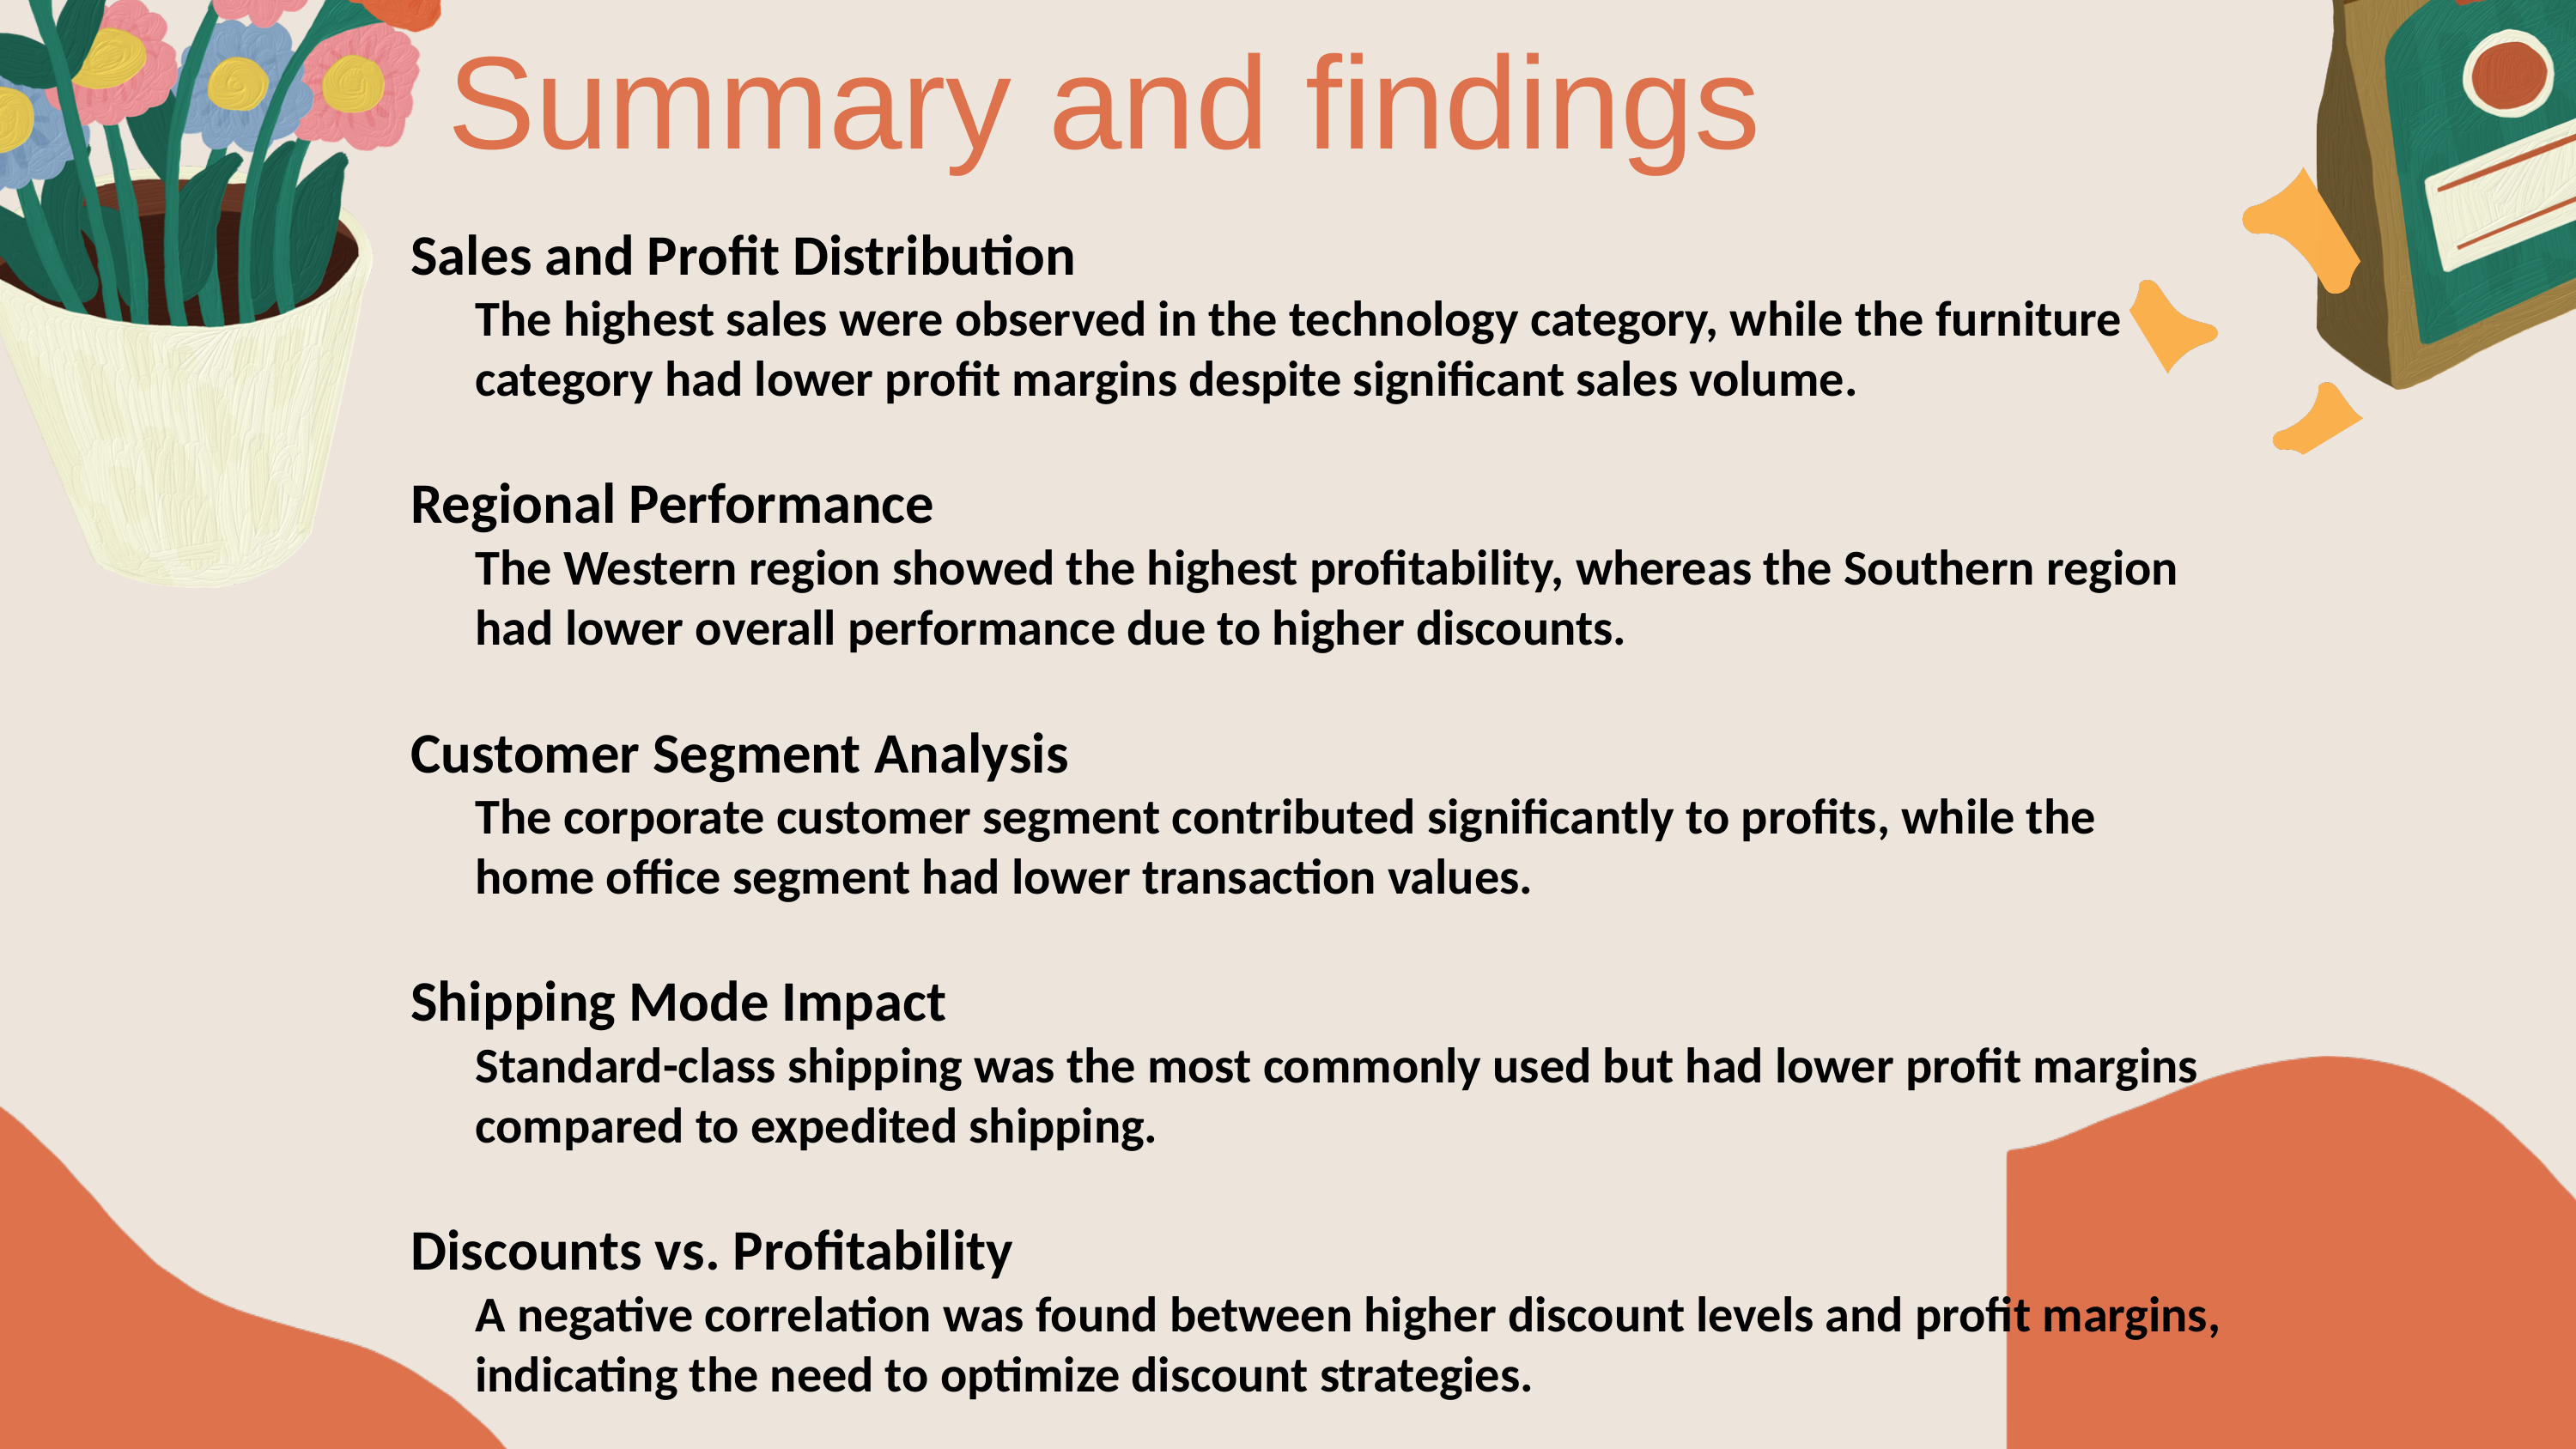

Summary and findings

Sales and Profit Distribution
The highest sales were observed in the technology category, while the furniture category had lower profit margins despite significant sales volume.

Regional Performance
The Western region showed the highest profitability, whereas the Southern region had lower overall performance due to higher discounts.

Customer Segment Analysis
The corporate customer segment contributed significantly to profits, while the home office segment had lower transaction values.

Shipping Mode Impact
Standard-class shipping was the most commonly used but had lower profit margins compared to expedited shipping.

Discounts vs. Profitability
A negative correlation was found between higher discount levels and profit margins, indicating the need to optimize discount strategies.